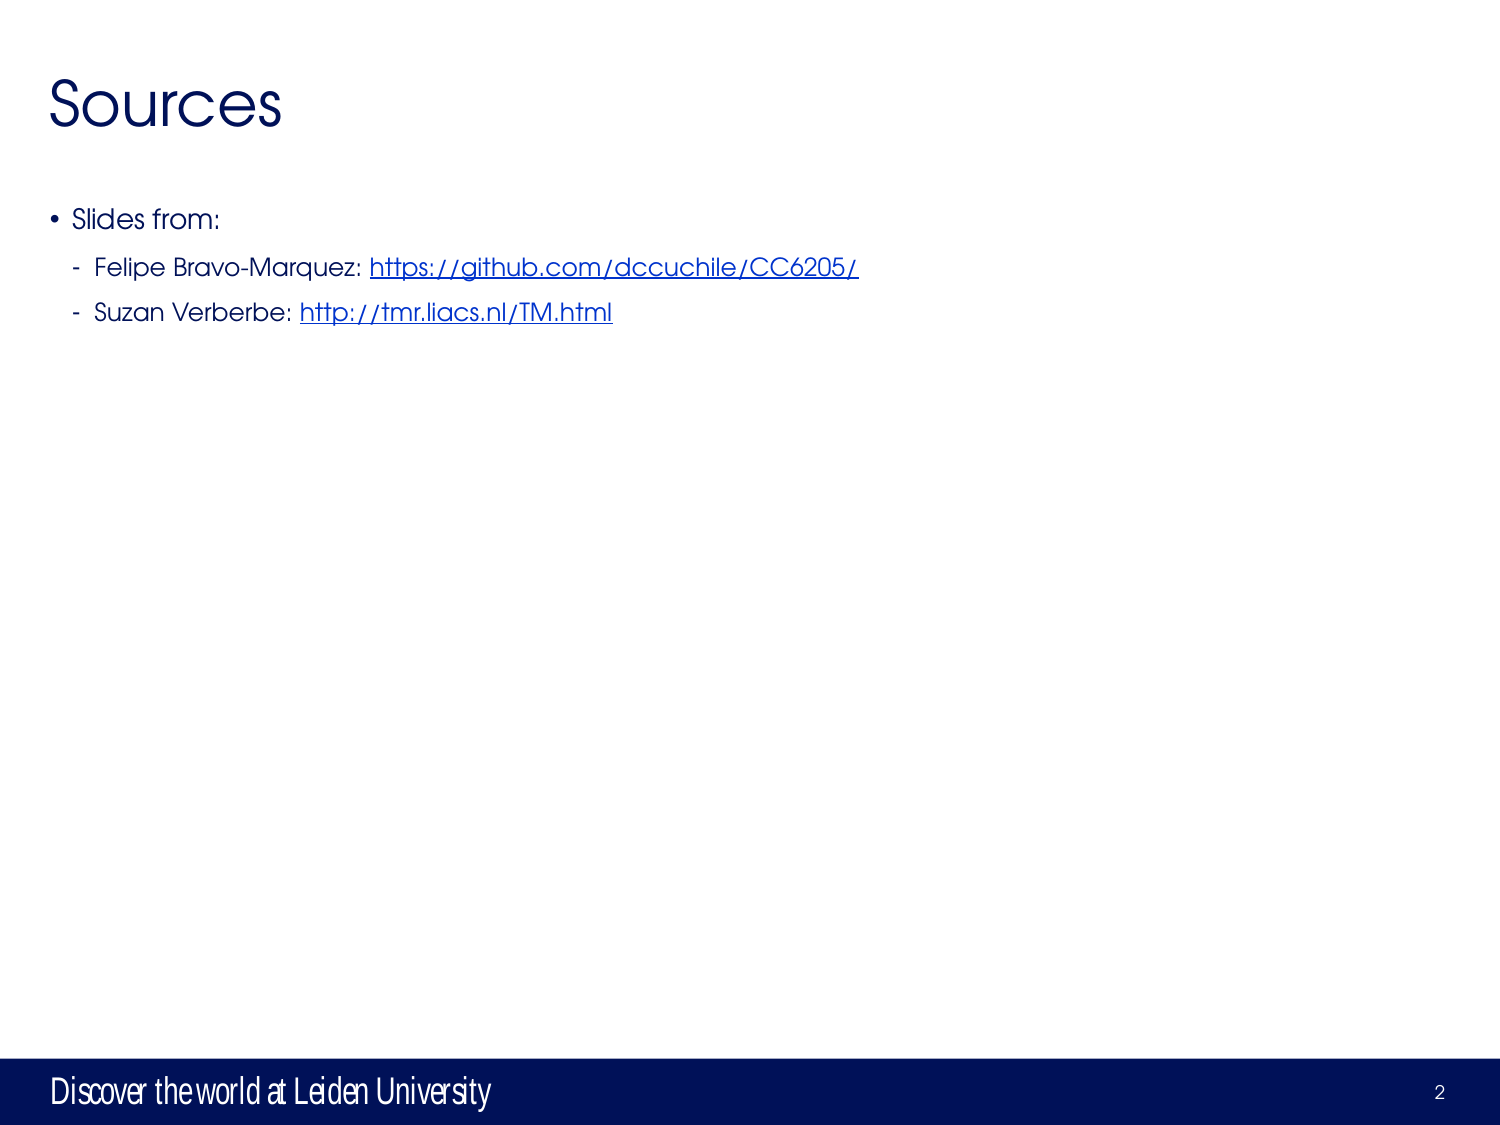

# Sources
Slides from:
Felipe Bravo-Marquez: https://github.com/dccuchile/CC6205/
Suzan Verberbe: http://tmr.liacs.nl/TM.html

2